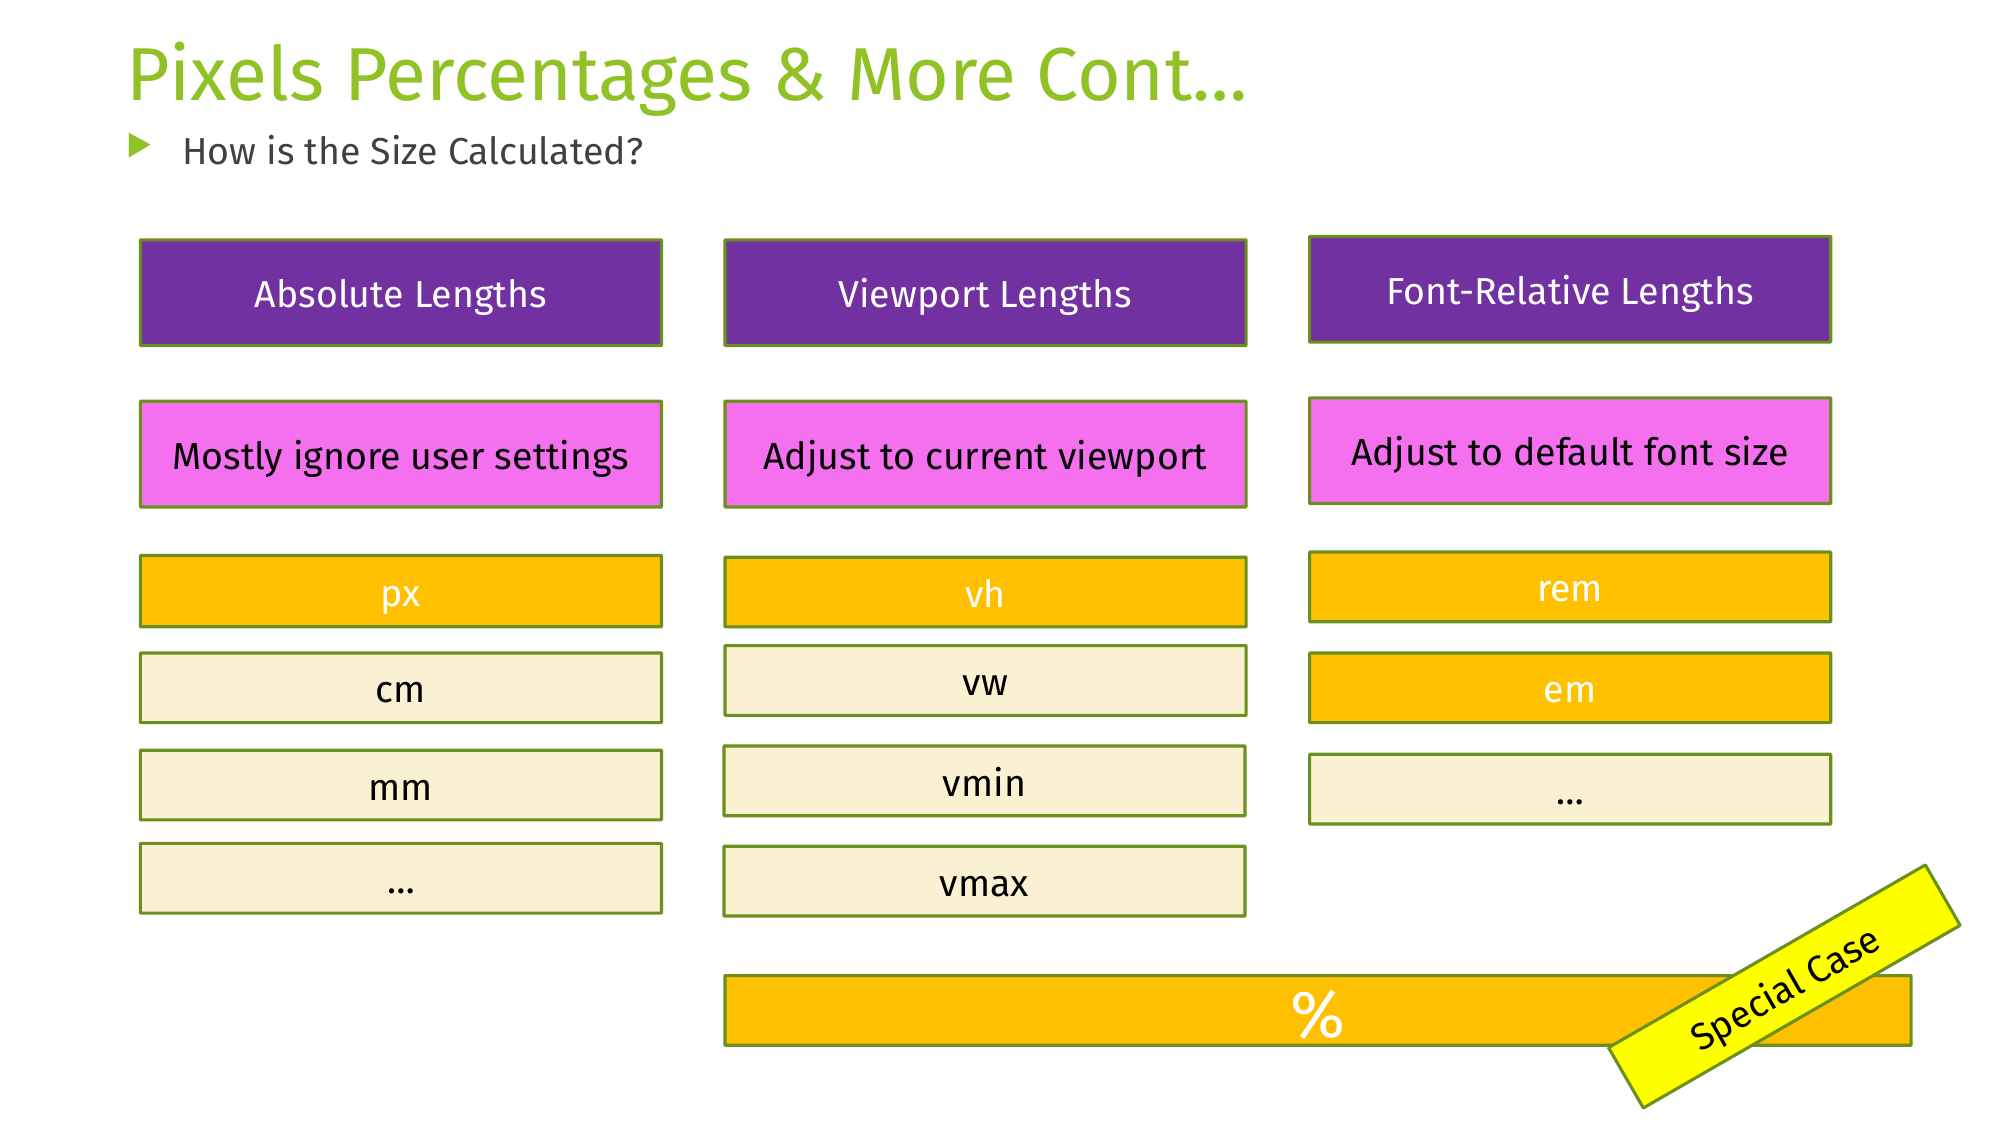

# Pixels Percentages & More Cont…
How is the Size Calculated?
Font-Relative Lengths
Viewport Lengths
Absolute Lengths
Adjust to default font size
Adjust to current viewport
Mostly ignore user settings
rem
px
vh
vw
cm
em
vmin
mm
…
…
vmax
Special Case
%